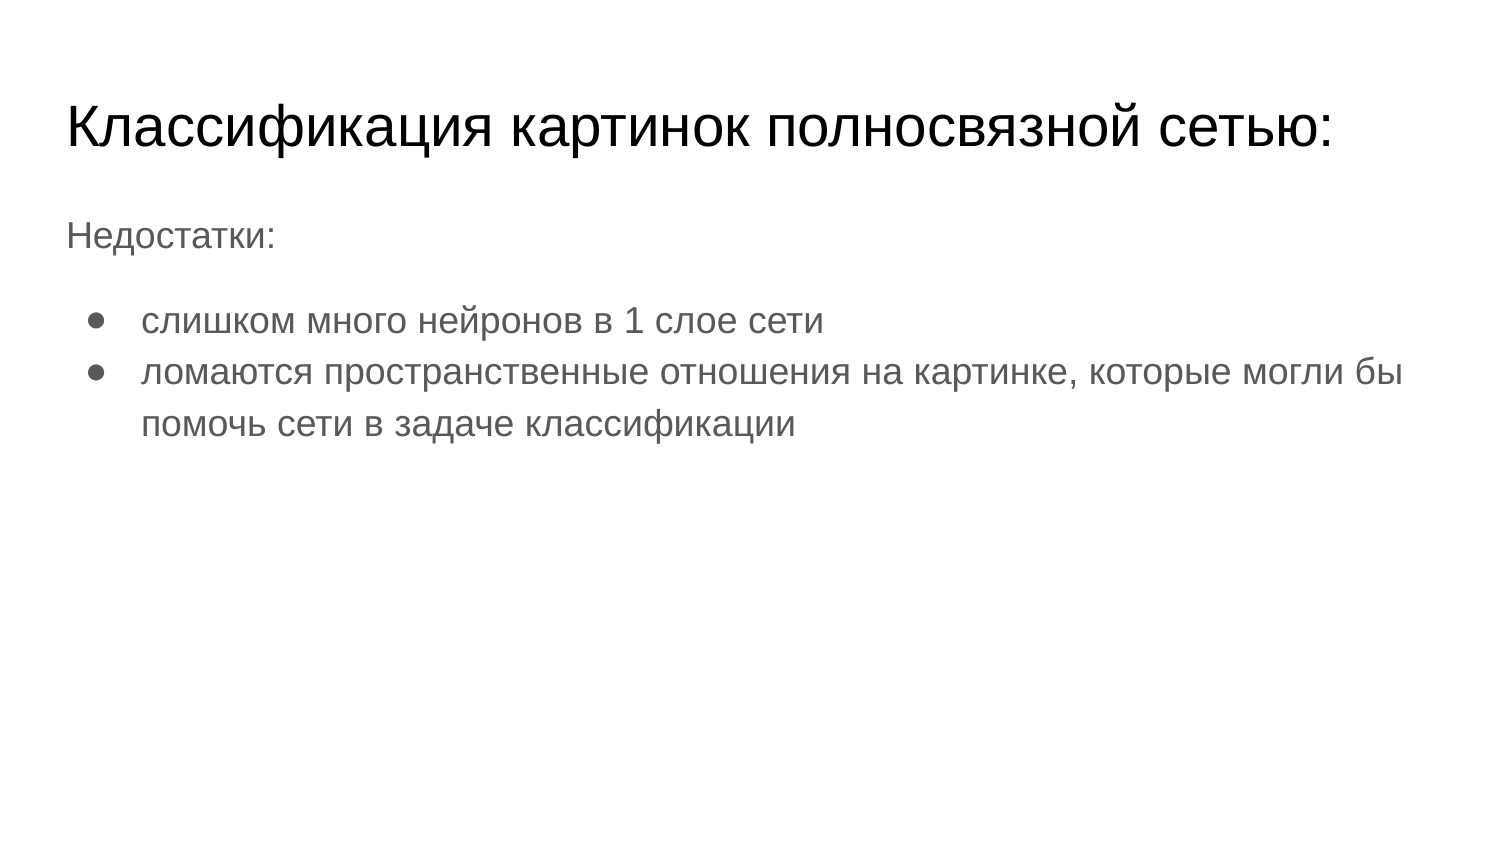

# Классификация картинок полносвязной сетью:
Недостатки:
слишком много нейронов в 1 слое сети
ломаются пространственные отношения на картинке, которые могли бы помочь сети в задаче классификации